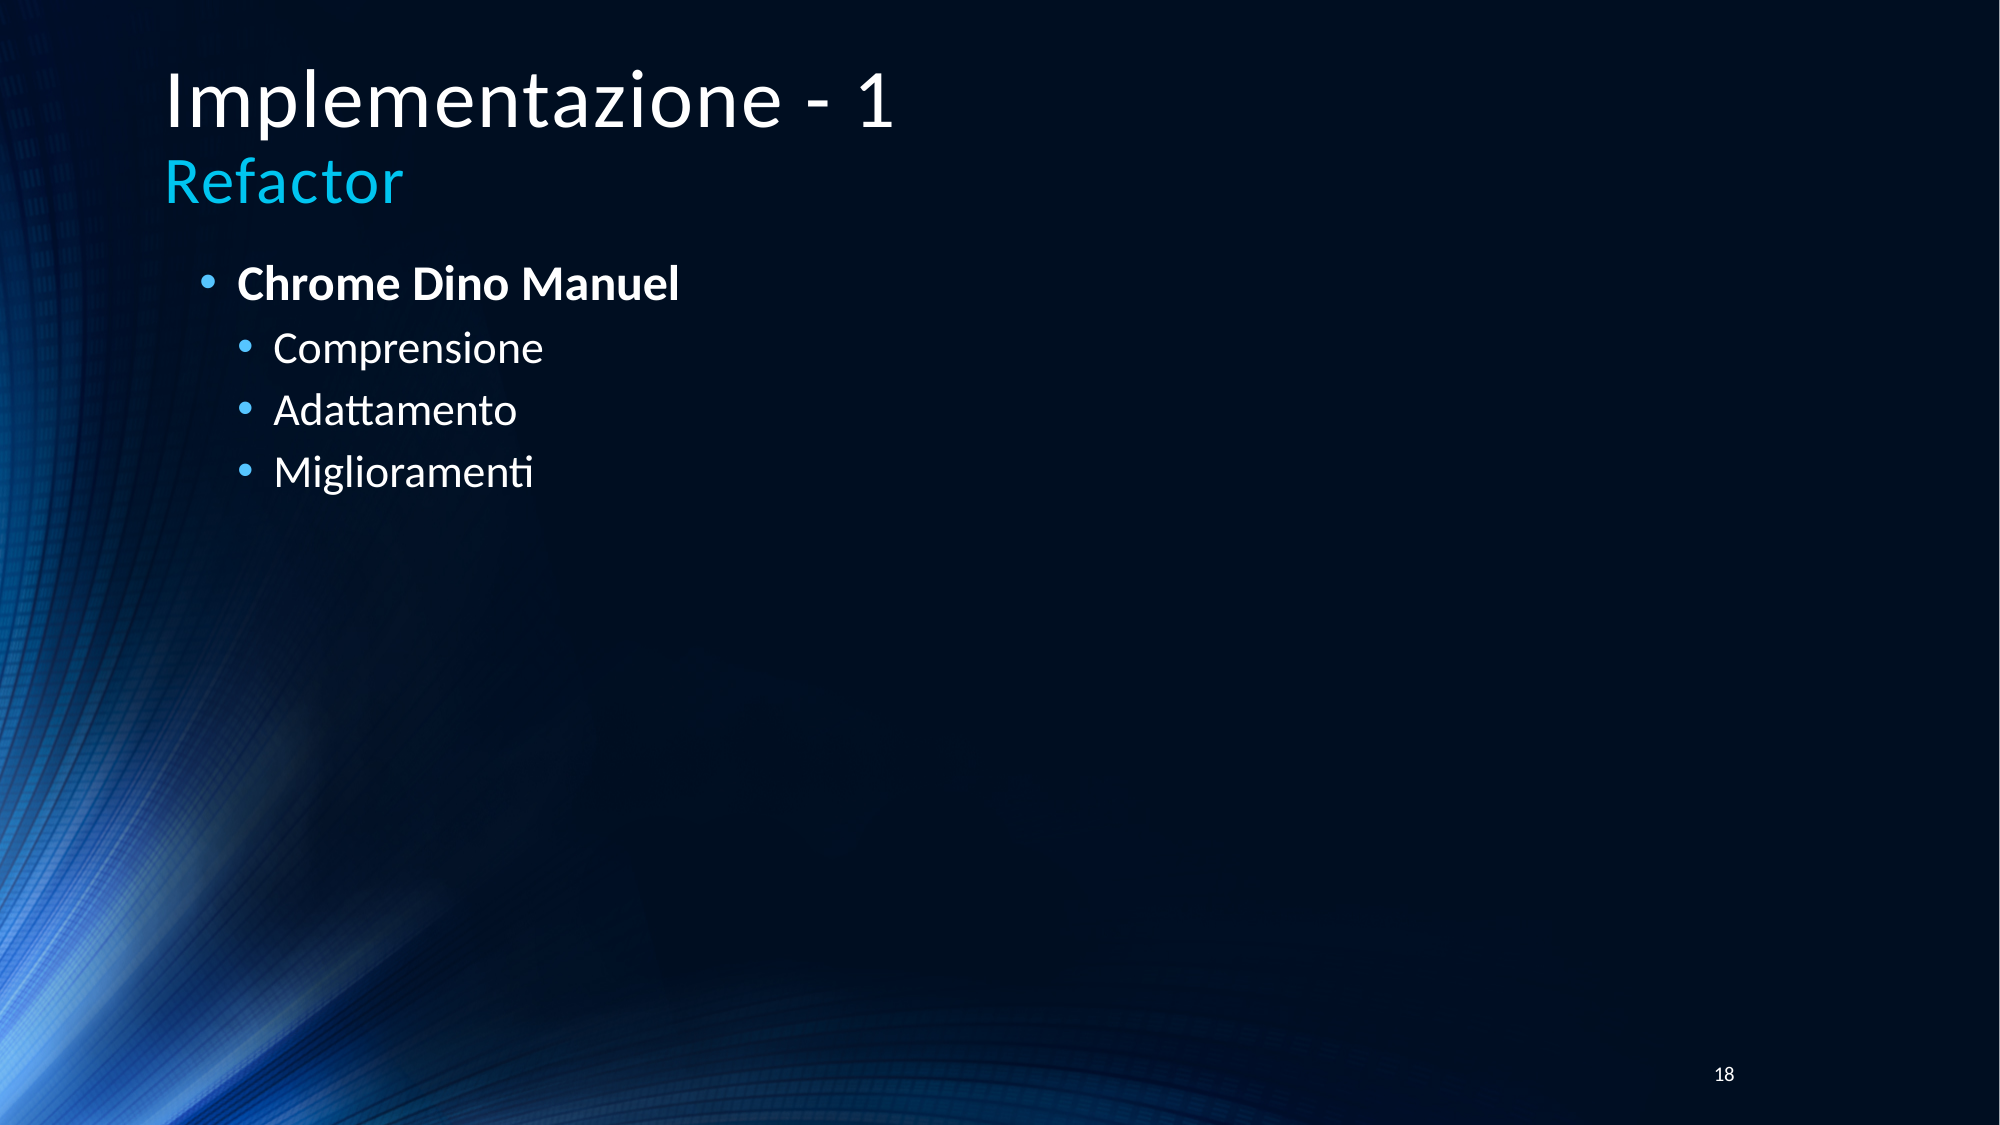

# Implementazione - 1 Refactor
Chrome Dino Manuel
Comprensione
Adattamento
Miglioramenti

18